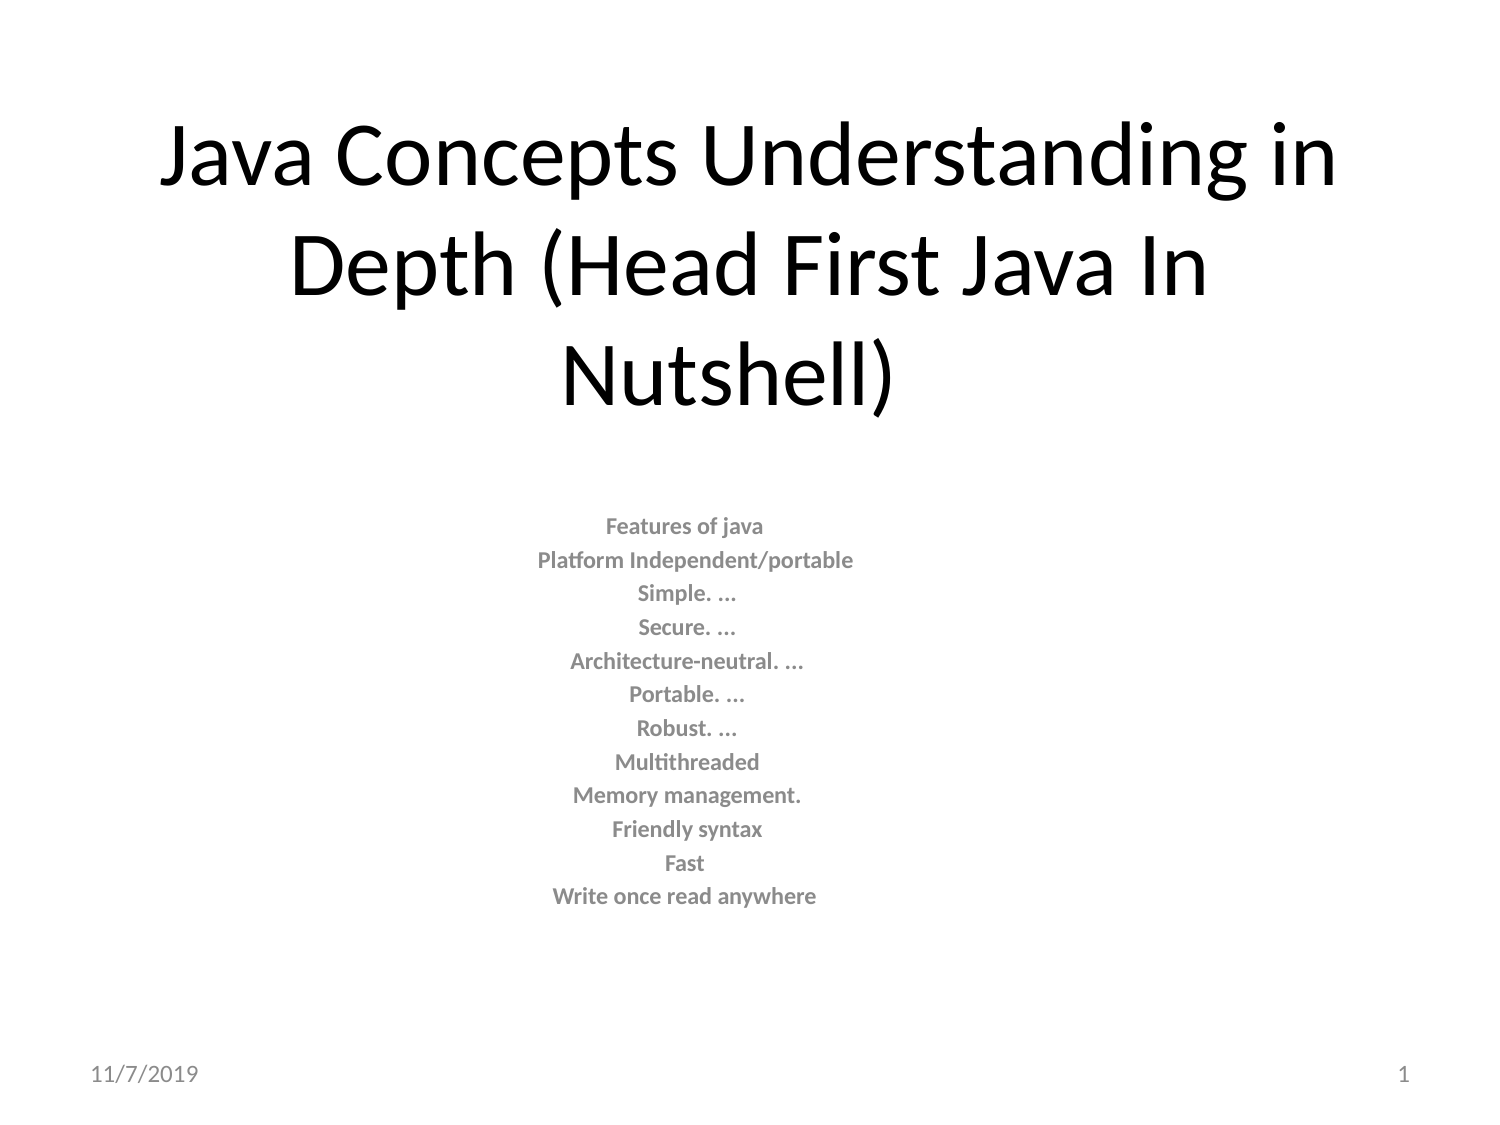

# Java Concepts Understanding in Depth (Head First Java In Nutshell)

Features of java
   Platform Independent/portable
Simple. ...
Secure. ...
Architecture-neutral. ...
Portable. ...
Robust. ...
Multithreaded
Memory management.
Friendly syntax
Fast
Write once read anywhere

11/7/2019
1